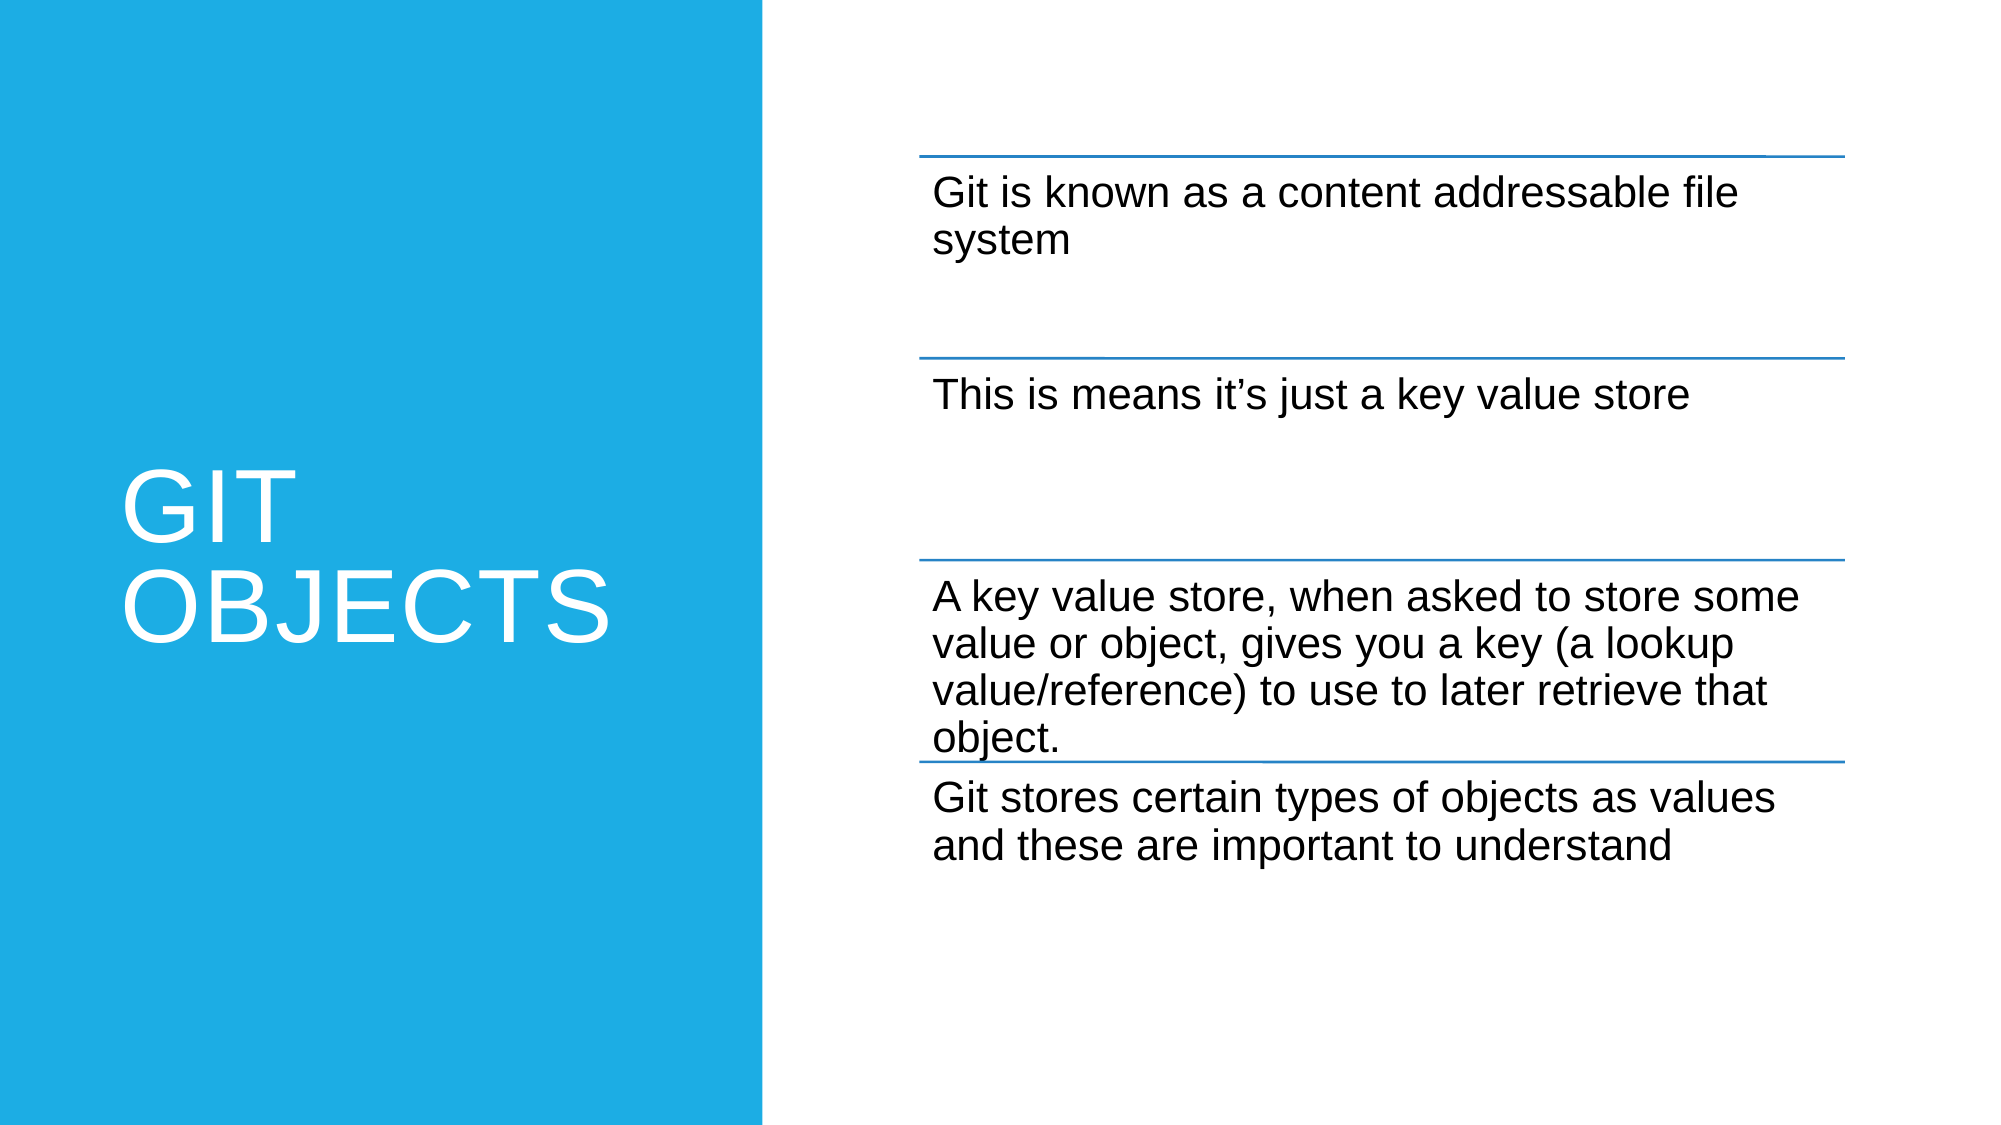

# Git objects
Git is known as a content addressable file system
This is means it’s just a key value store
A key value store, when asked to store some value or object, gives you a key (a lookup value/reference) to use to later retrieve that object.
Git stores certain types of objects as values and these are important to understand